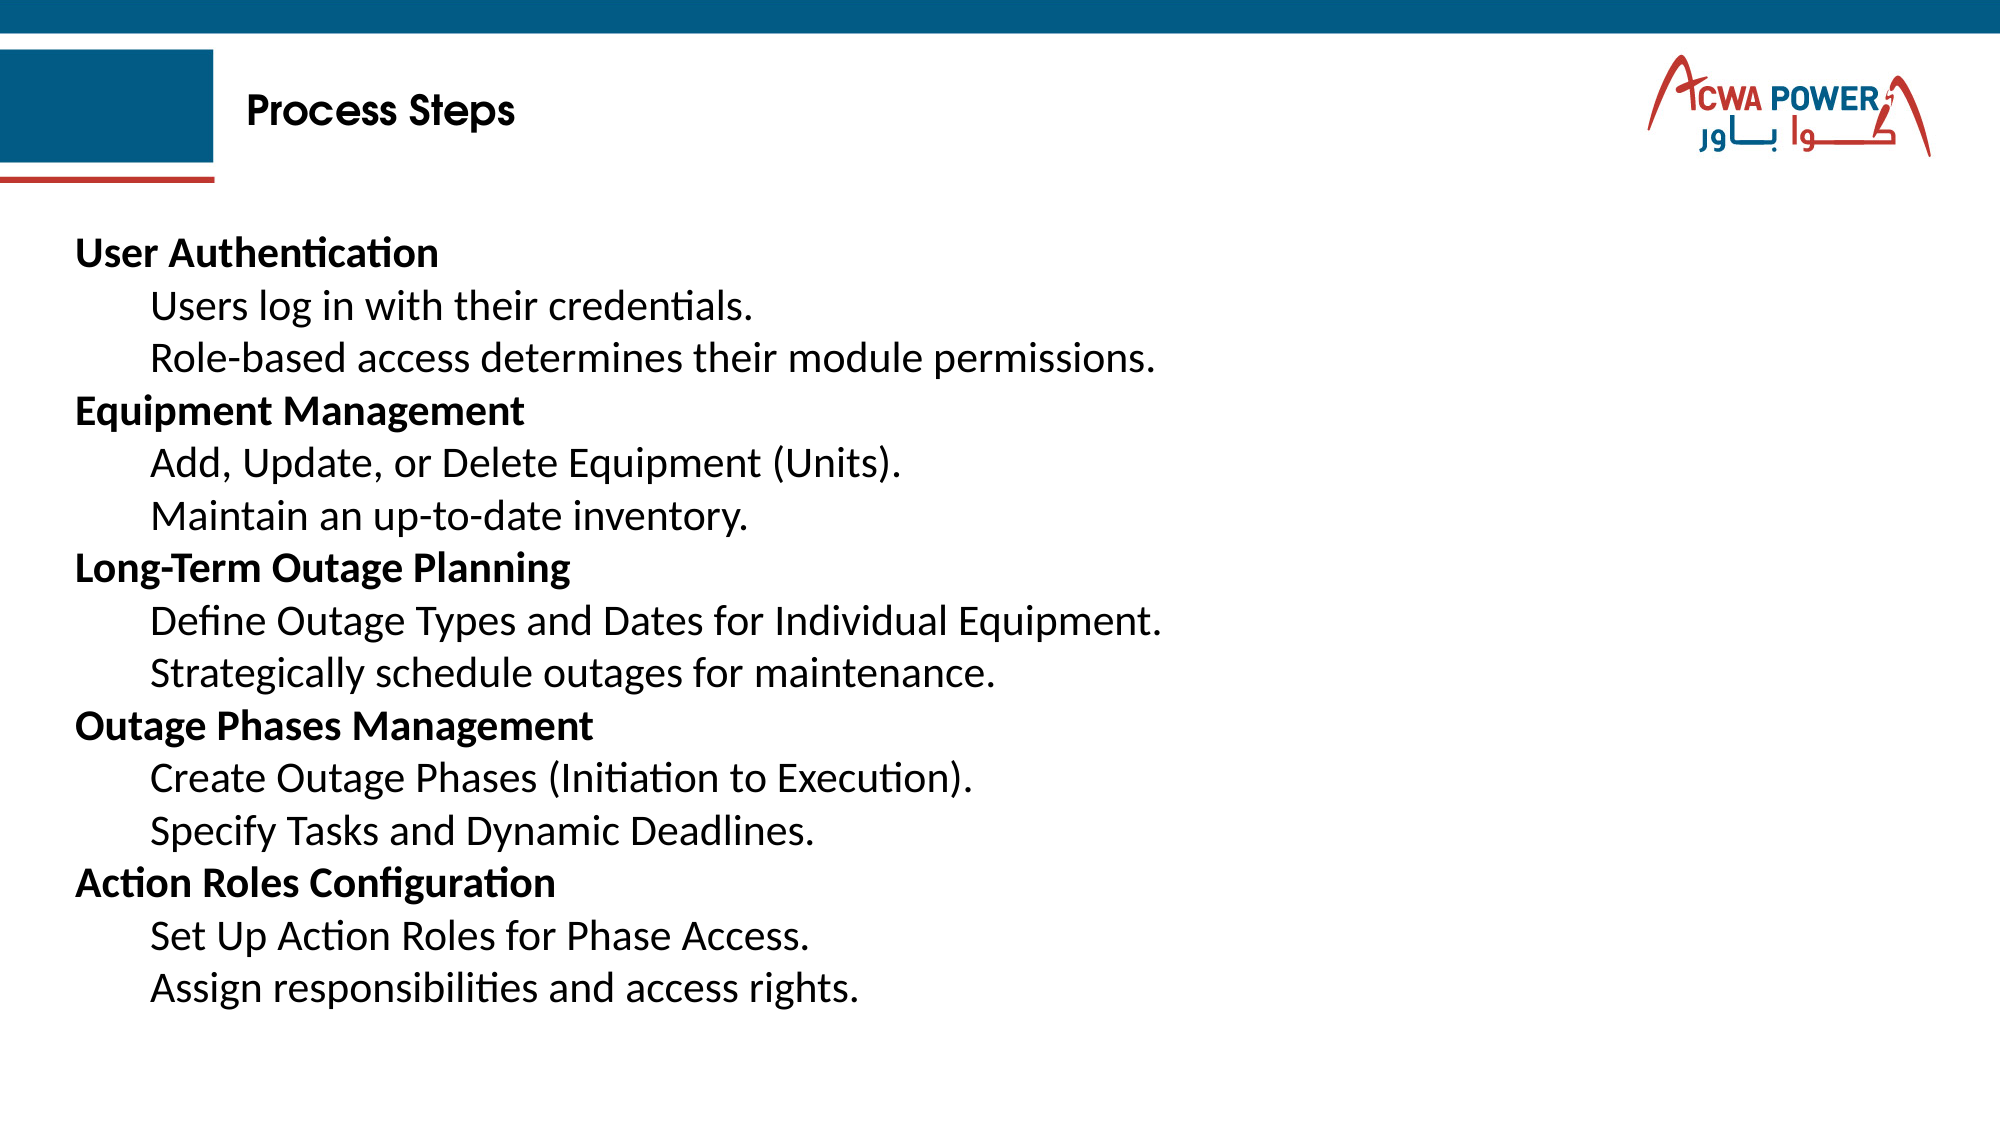

# Process Steps
User Authentication
Users log in with their credentials.
Role-based access determines their module permissions.
Equipment Management
Add, Update, or Delete Equipment (Units).
Maintain an up-to-date inventory.
Long-Term Outage Planning
Define Outage Types and Dates for Individual Equipment.
Strategically schedule outages for maintenance.
Outage Phases Management
Create Outage Phases (Initiation to Execution).
Specify Tasks and Dynamic Deadlines.
Action Roles Configuration
Set Up Action Roles for Phase Access.
Assign responsibilities and access rights.